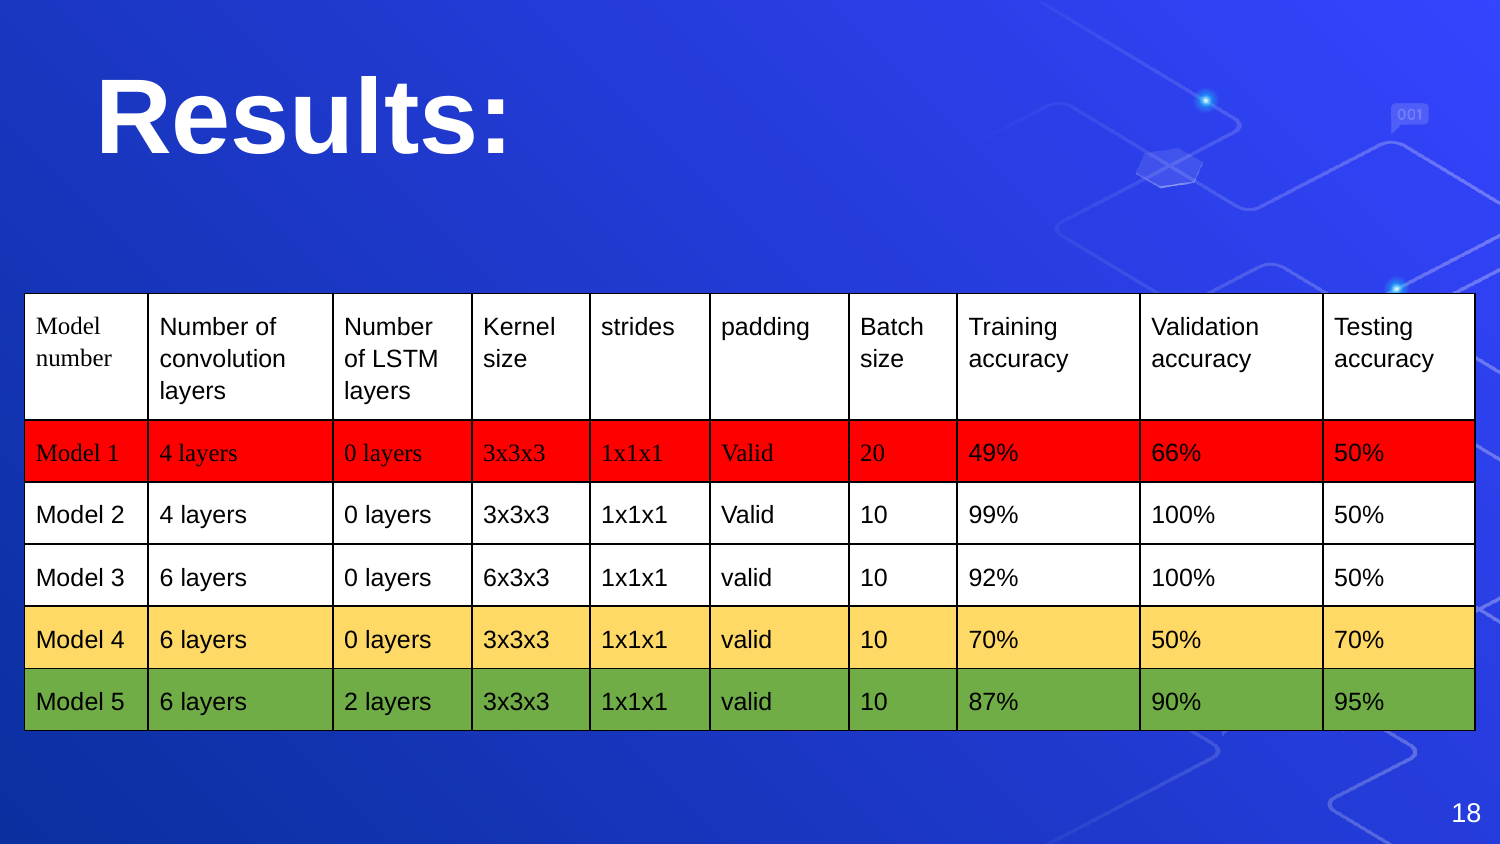

# Results:
| Model number | Number of convolution layers | Number of LSTM layers | Kernel size | strides | padding | Batch size | Training accuracy | Validation accuracy | Testing accuracy |
| --- | --- | --- | --- | --- | --- | --- | --- | --- | --- |
| Model 1 | 4 layers | 0 layers | 3x3x3 | 1x1x1 | Valid | 20 | 49% | 66% | 50% |
| Model 2 | 4 layers | 0 layers | 3x3x3 | 1x1x1 | Valid | 10 | 99% | 100% | 50% |
| Model 3 | 6 layers | 0 layers | 6x3x3 | 1x1x1 | valid | 10 | 92% | 100% | 50% |
| Model 4 | 6 layers | 0 layers | 3x3x3 | 1x1x1 | valid | 10 | 70% | 50% | 70% |
| Model 5 | 6 layers | 2 layers | 3x3x3 | 1x1x1 | valid | 10 | 87% | 90% | 95% |
18